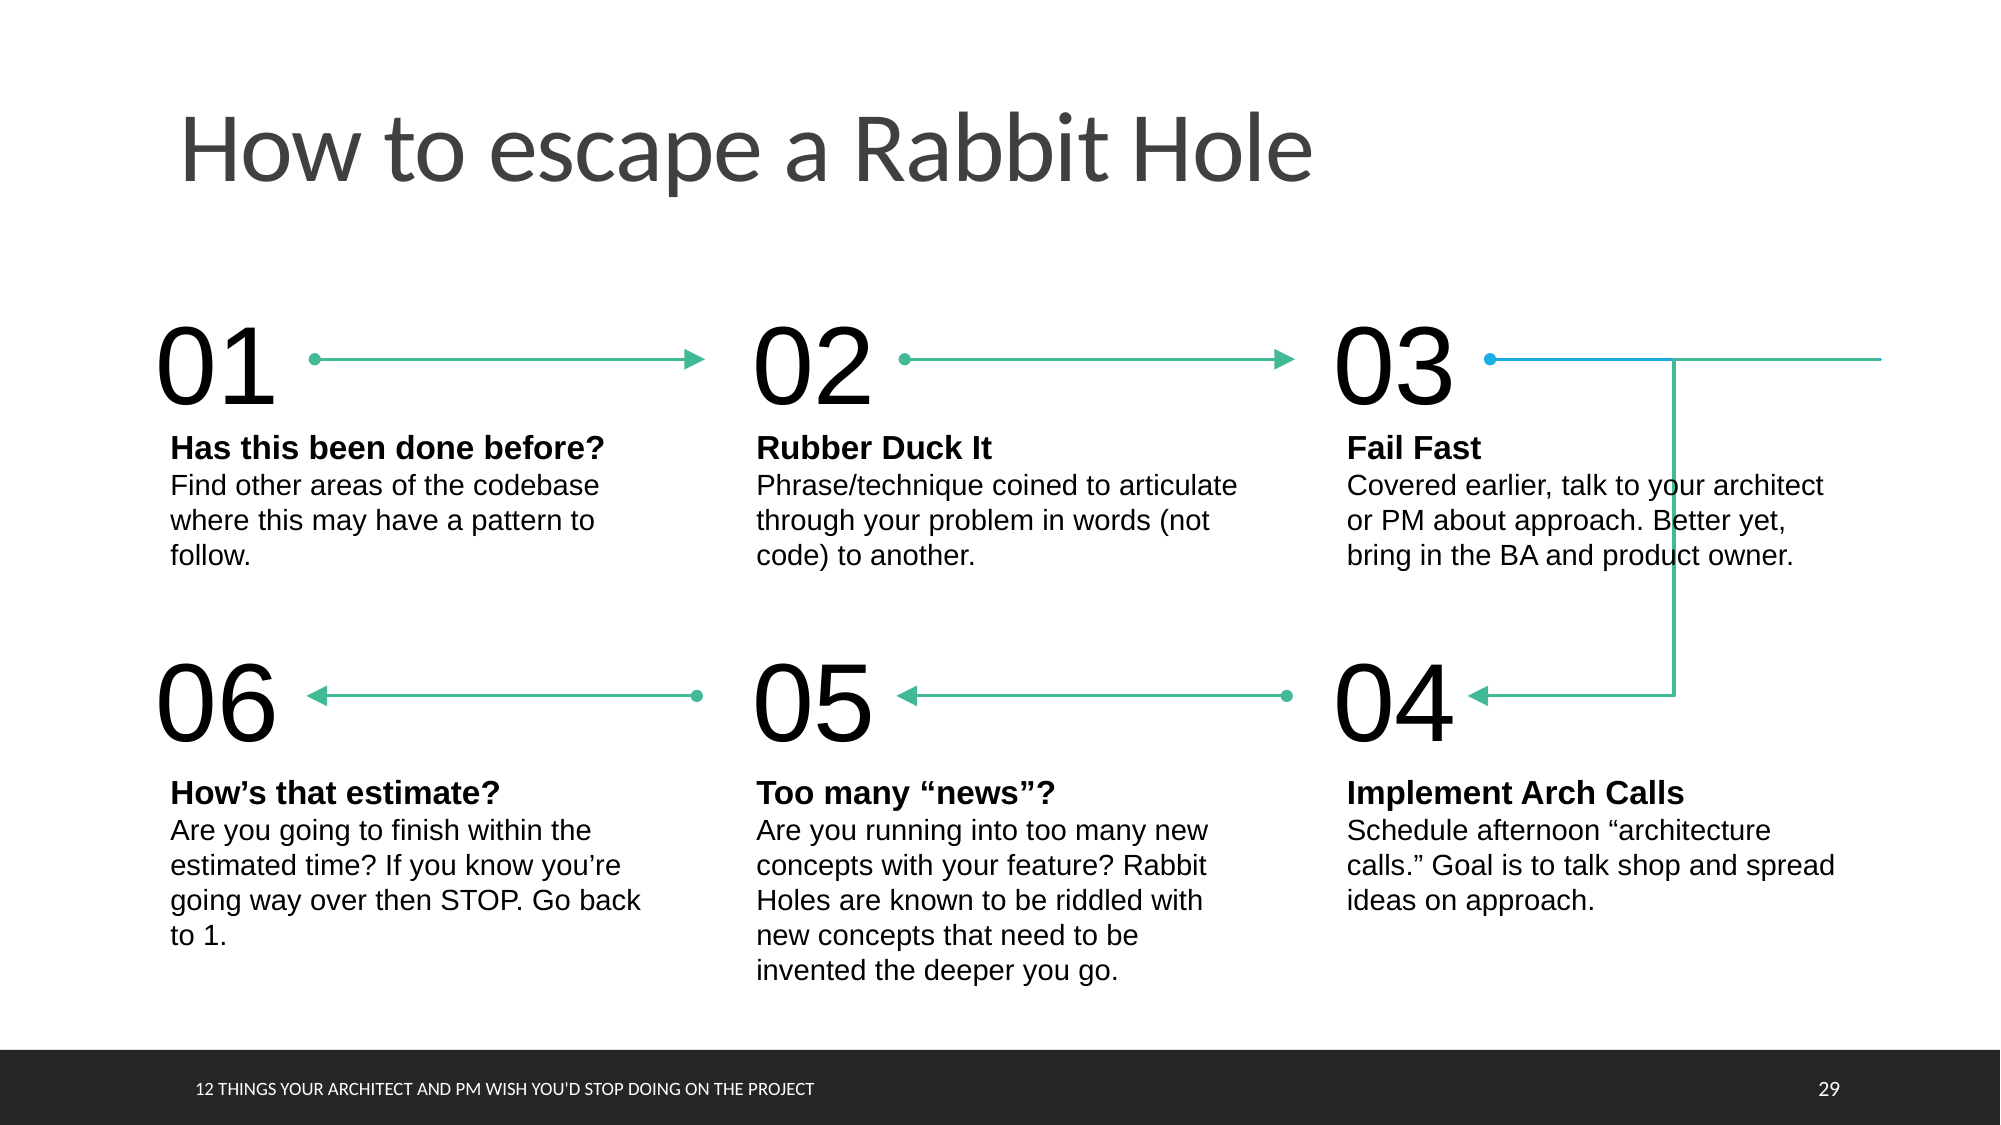

How to escape a Rabbit Hole
01
02
03
Has this been done before?
Find other areas of the codebase where this may have a pattern to follow.
Rubber Duck It
Phrase/technique coined to articulate through your problem in words (not code) to another.
Fail Fast
Covered earlier, talk to your architect or PM about approach. Better yet, bring in the BA and product owner.
06
05
04
How’s that estimate?
Are you going to finish within the estimated time? If you know you’re going way over then STOP. Go back to 1.
Too many “news”?
Are you running into too many new concepts with your feature? Rabbit Holes are known to be riddled with new concepts that need to be invented the deeper you go.
Implement Arch Calls
Schedule afternoon “architecture calls.” Goal is to talk shop and spread ideas on approach.
12 things your Architect and PM wish you'd stop doing on the project
29